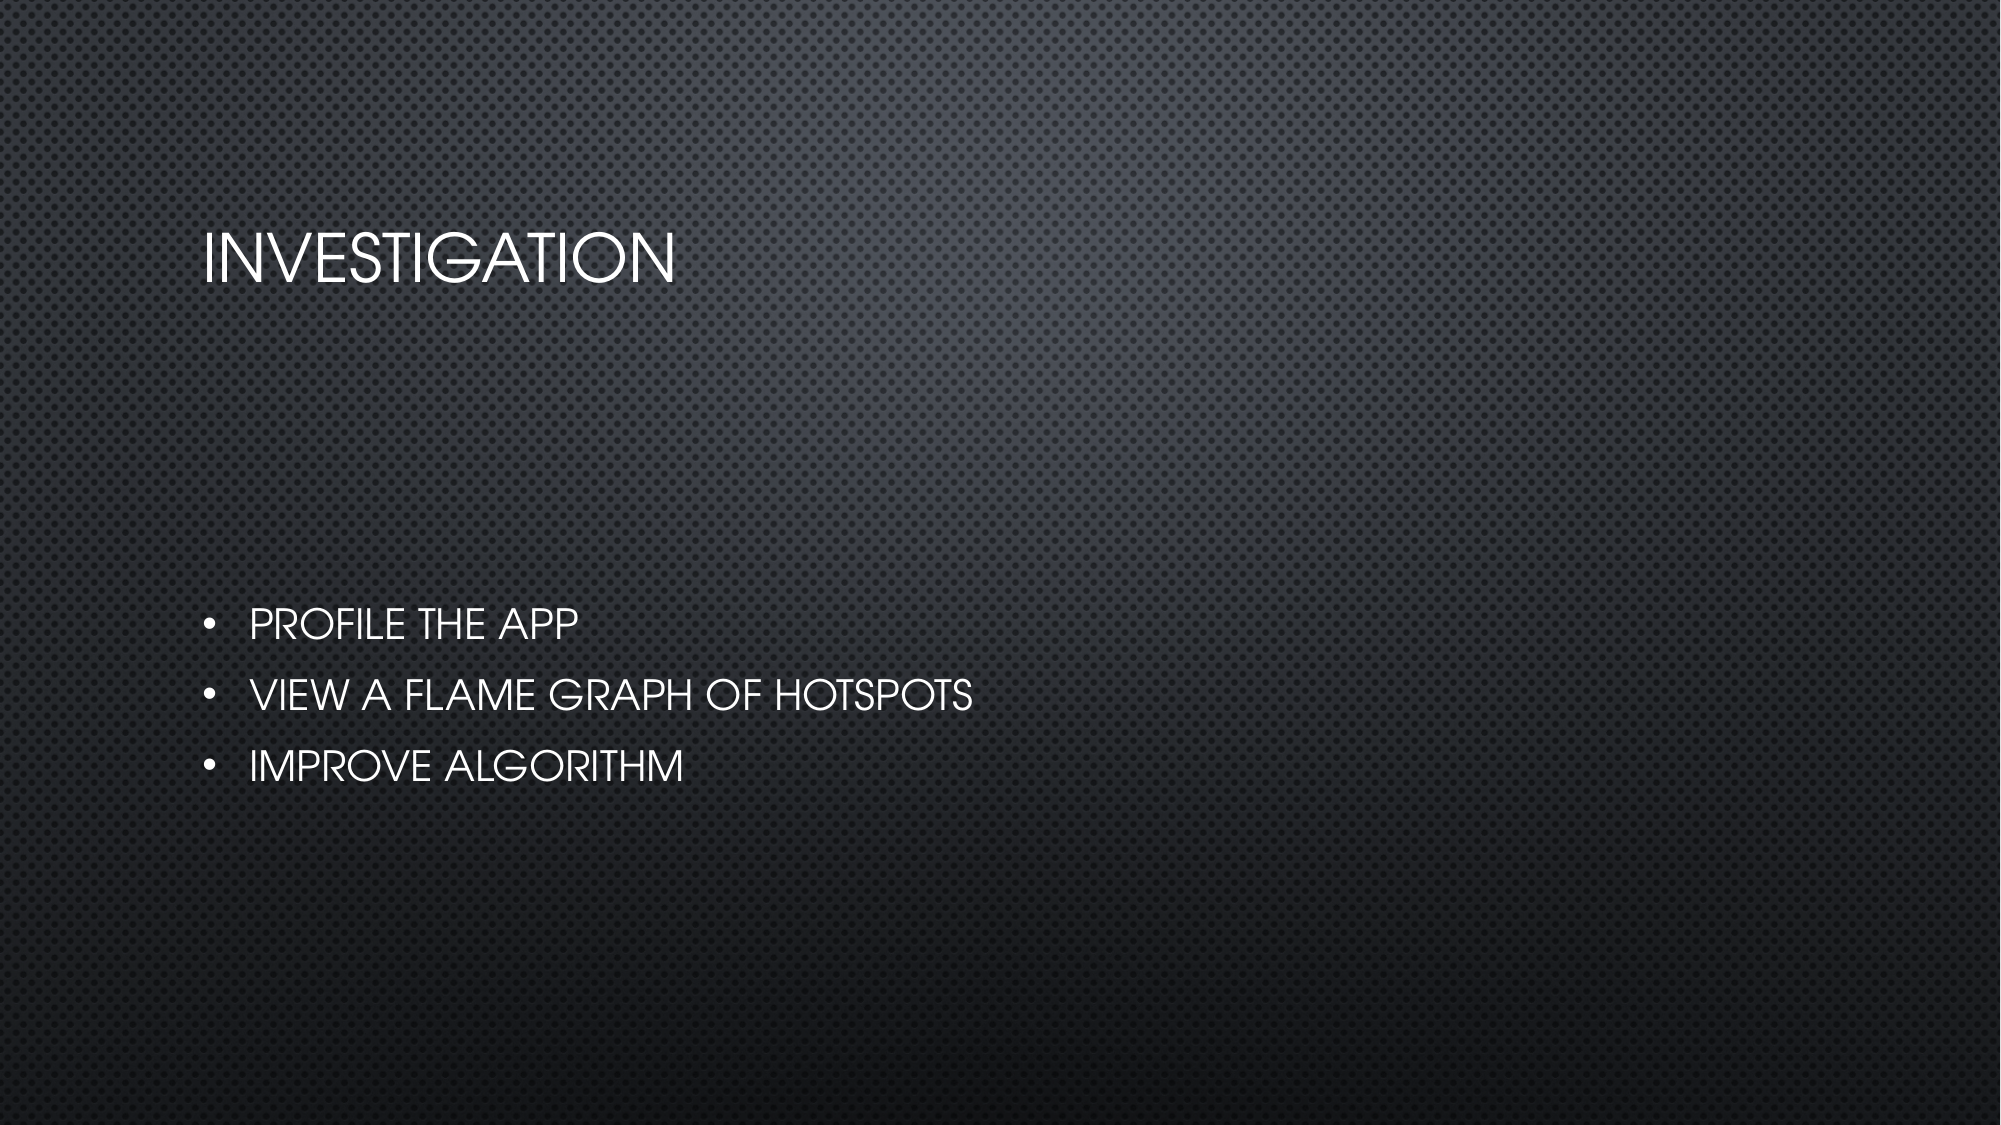

# Investigation
Profile the app
view a flame graph of hotspots
Improve algorithm